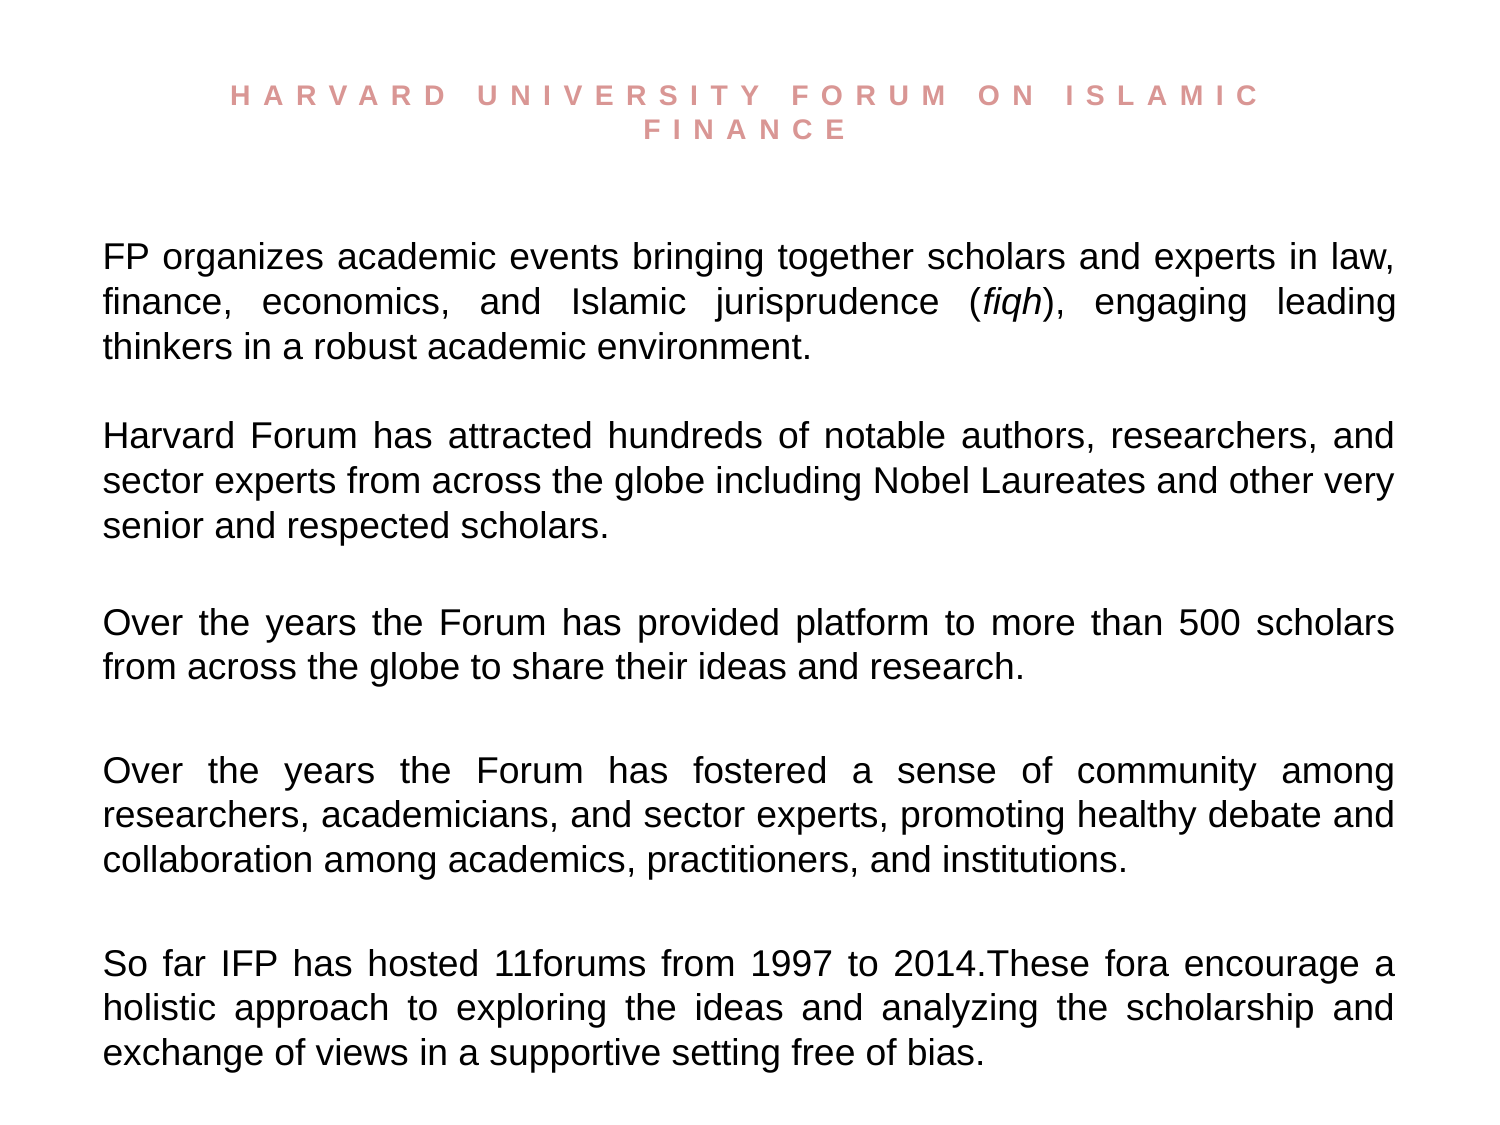

# HARVARD UNIVERSITY FORUM ON ISLAMIC FINANCE
FP organizes academic events bringing together scholars and experts in law, finance, economics, and Islamic jurisprudence (fiqh), engaging leading thinkers in a robust academic environment.

Harvard Forum has attracted hundreds of notable authors, researchers, and sector experts from across the globe including Nobel Laureates and other very senior and respected scholars.

Over the years the Forum has provided platform to more than 500 scholars from across the globe to share their ideas and research.

Over the years the Forum has fostered a sense of community among researchers, academicians, and sector experts, promoting healthy debate and collaboration among academics, practitioners, and institutions.

So far IFP has hosted 11forums from 1997 to 2014.These fora encourage a holistic approach to exploring the ideas and analyzing the scholarship and exchange of views in a supportive setting free of bias.